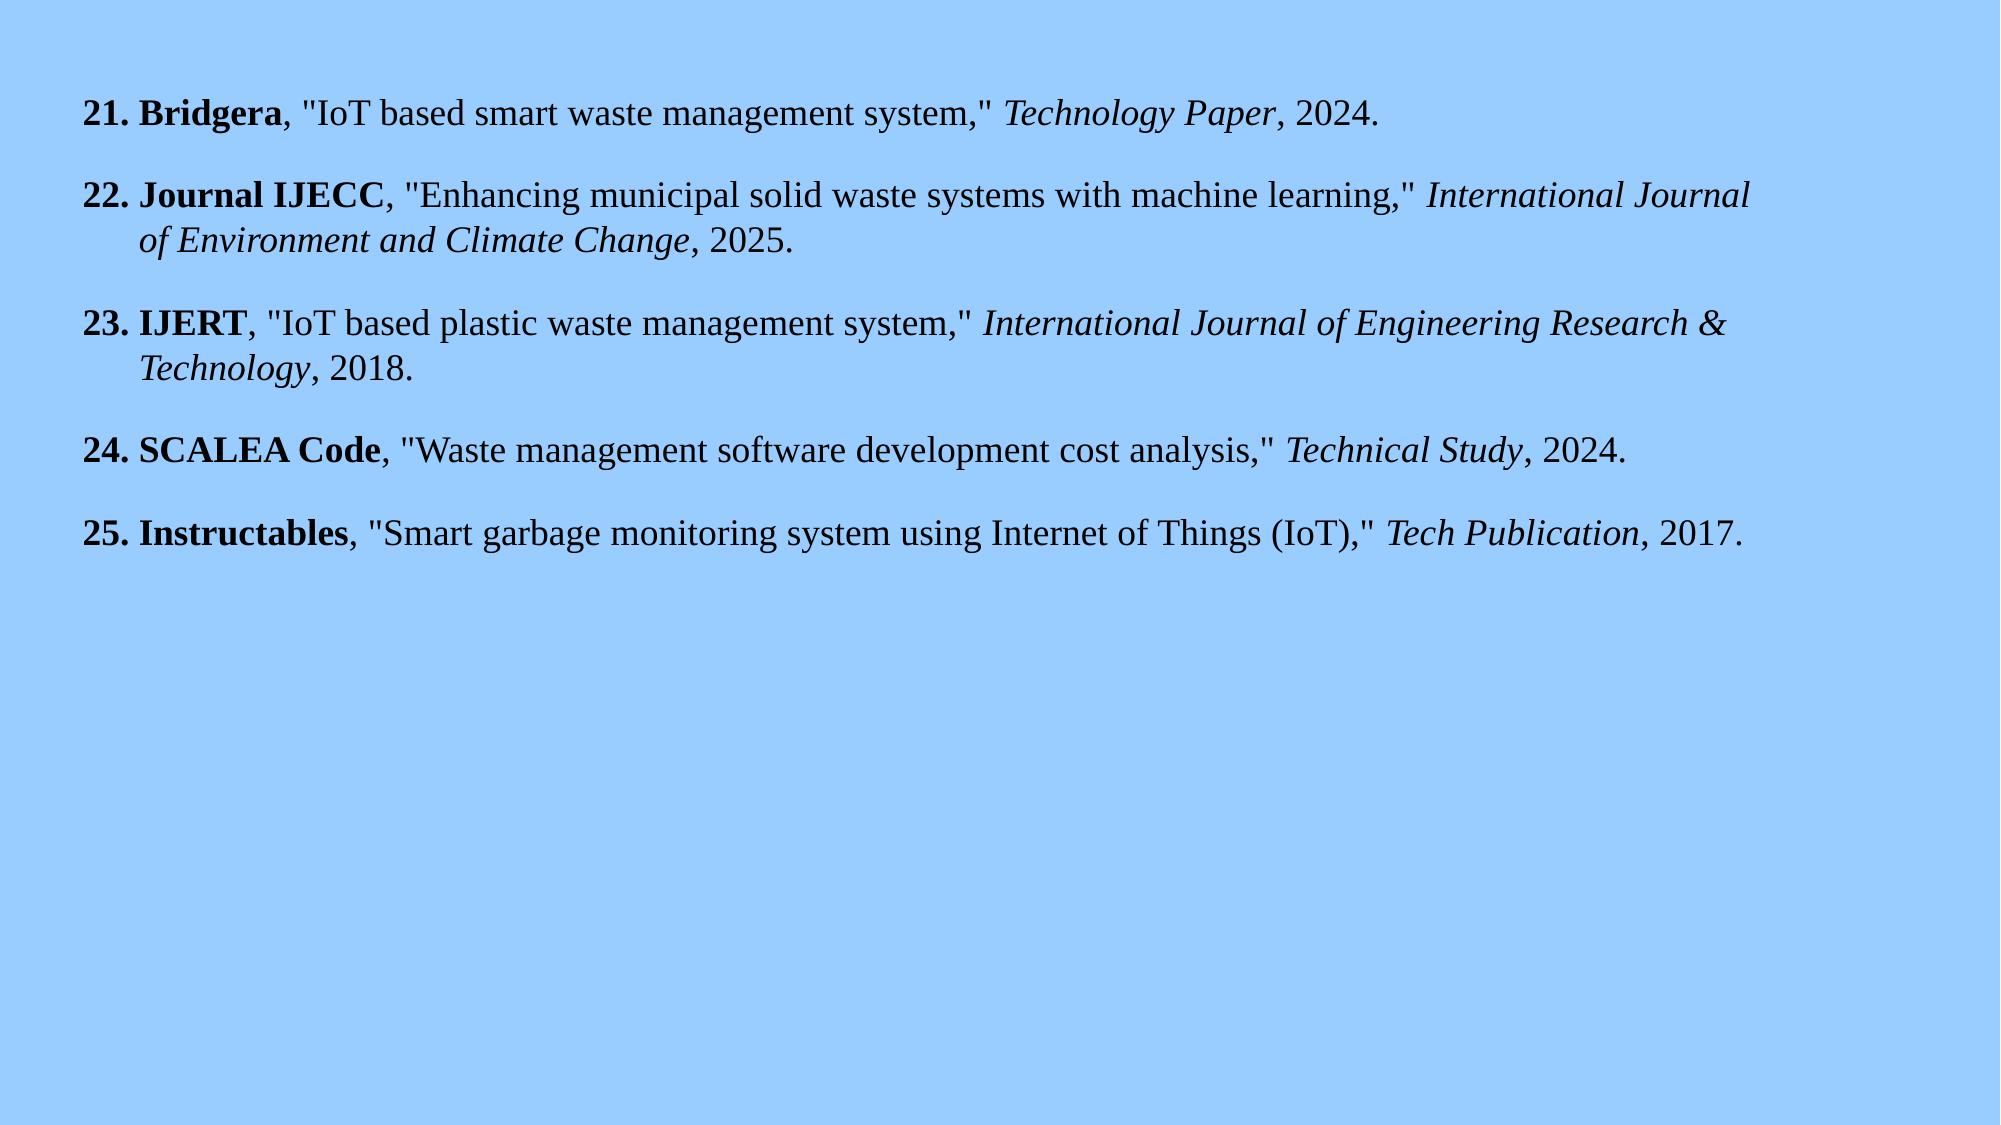

Bridgera, "IoT based smart waste management system," Technology Paper, 2024.
Journal IJECC, "Enhancing municipal solid waste systems with machine learning," International Journal of Environment and Climate Change, 2025.
IJERT, "IoT based plastic waste management system," International Journal of Engineering Research & Technology, 2018.
SCALEA Code, "Waste management software development cost analysis," Technical Study, 2024.
Instructables, "Smart garbage monitoring system using Internet of Things (IoT)," Tech Publication, 2017.